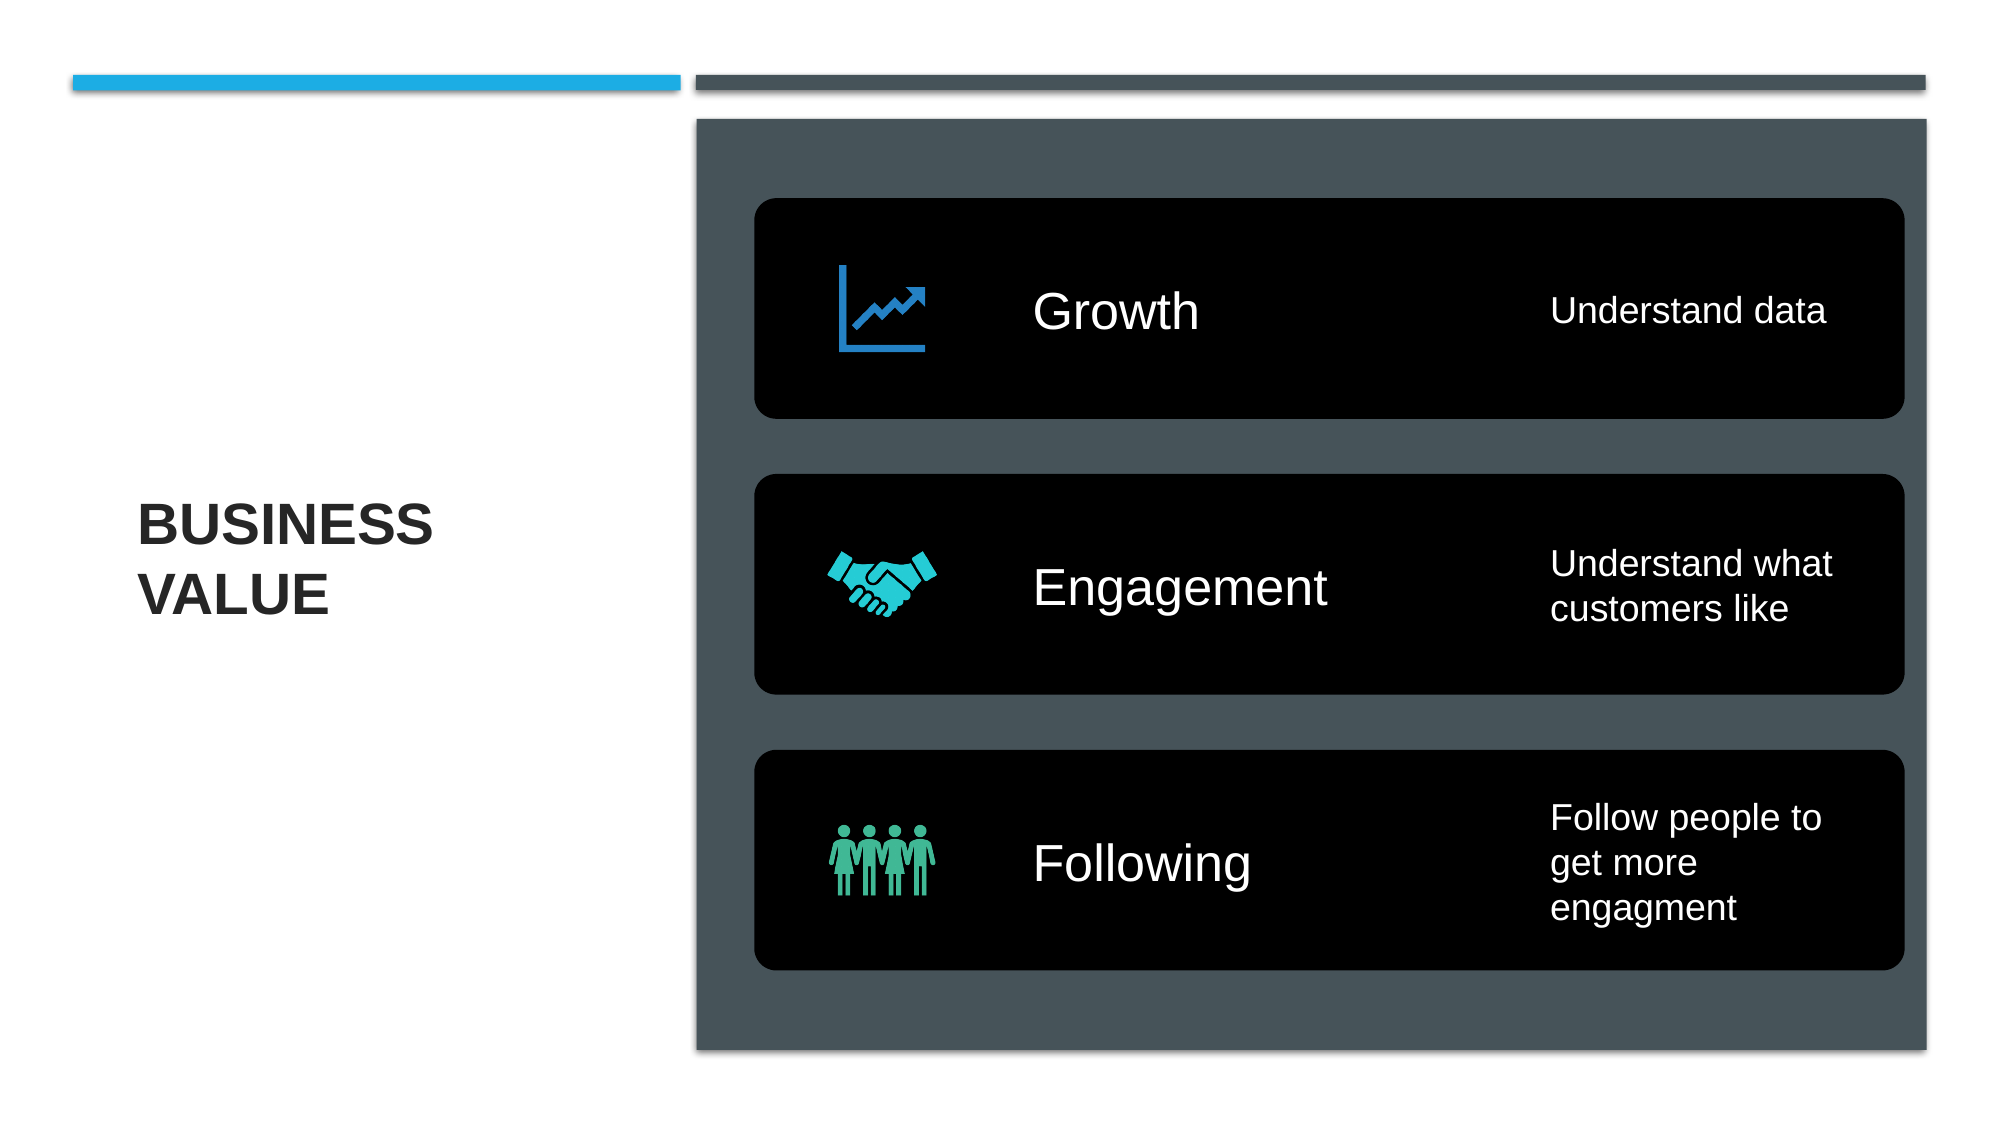

# Business Value
Growth
Understand data
Engagement
Understand what customers like
Following
Follow people to get more engagment